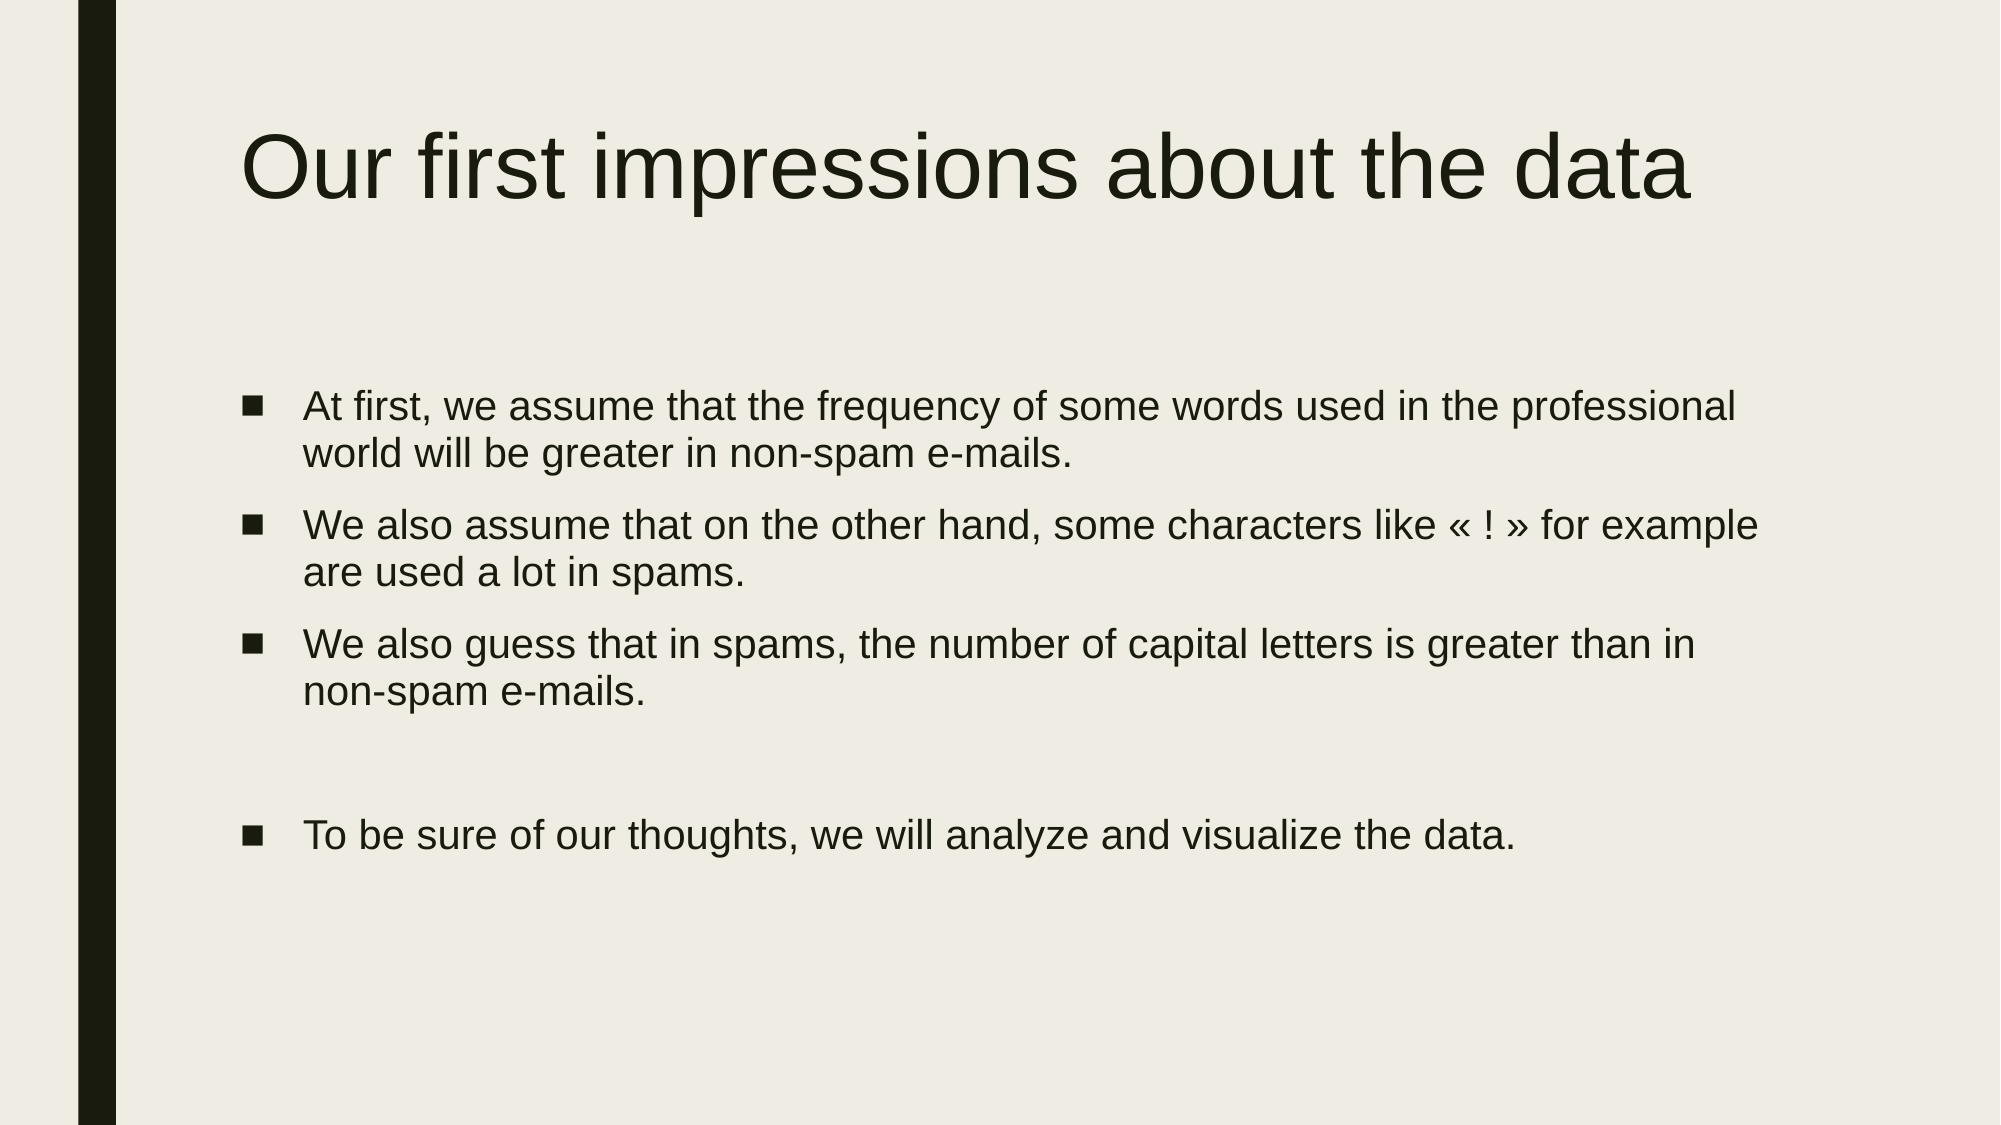

# Our first impressions about the data
At first, we assume that the frequency of some words used in the professional world will be greater in non-spam e-mails.
We also assume that on the other hand, some characters like « ! » for example are used a lot in spams.
We also guess that in spams, the number of capital letters is greater than in non-spam e-mails.

To be sure of our thoughts, we will analyze and visualize the data.